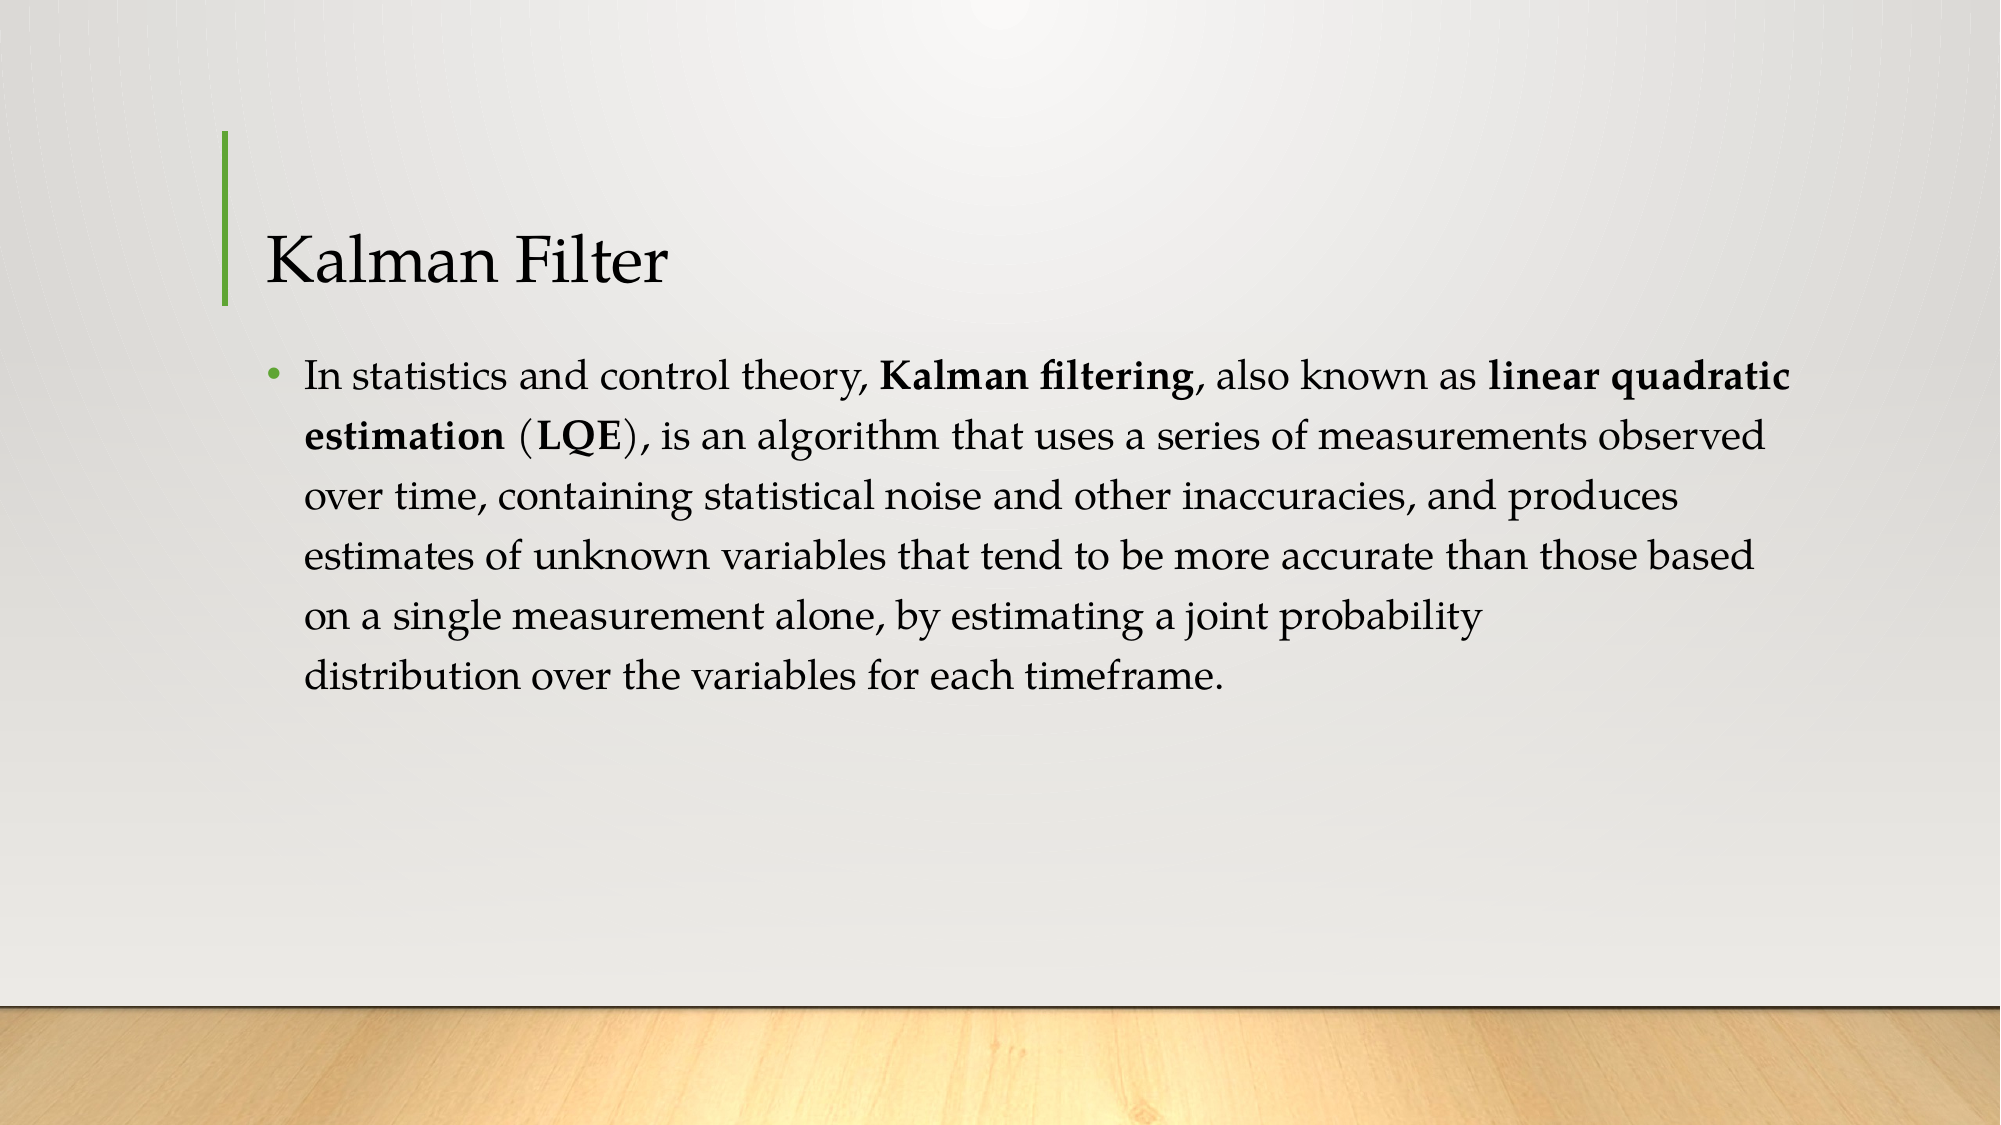

# Kalman Filter
In statistics and control theory, Kalman filtering, also known as linear quadratic estimation (LQE), is an algorithm that uses a series of measurements observed over time, containing statistical noise and other inaccuracies, and produces estimates of unknown variables that tend to be more accurate than those based on a single measurement alone, by estimating a joint probability distribution over the variables for each timeframe.